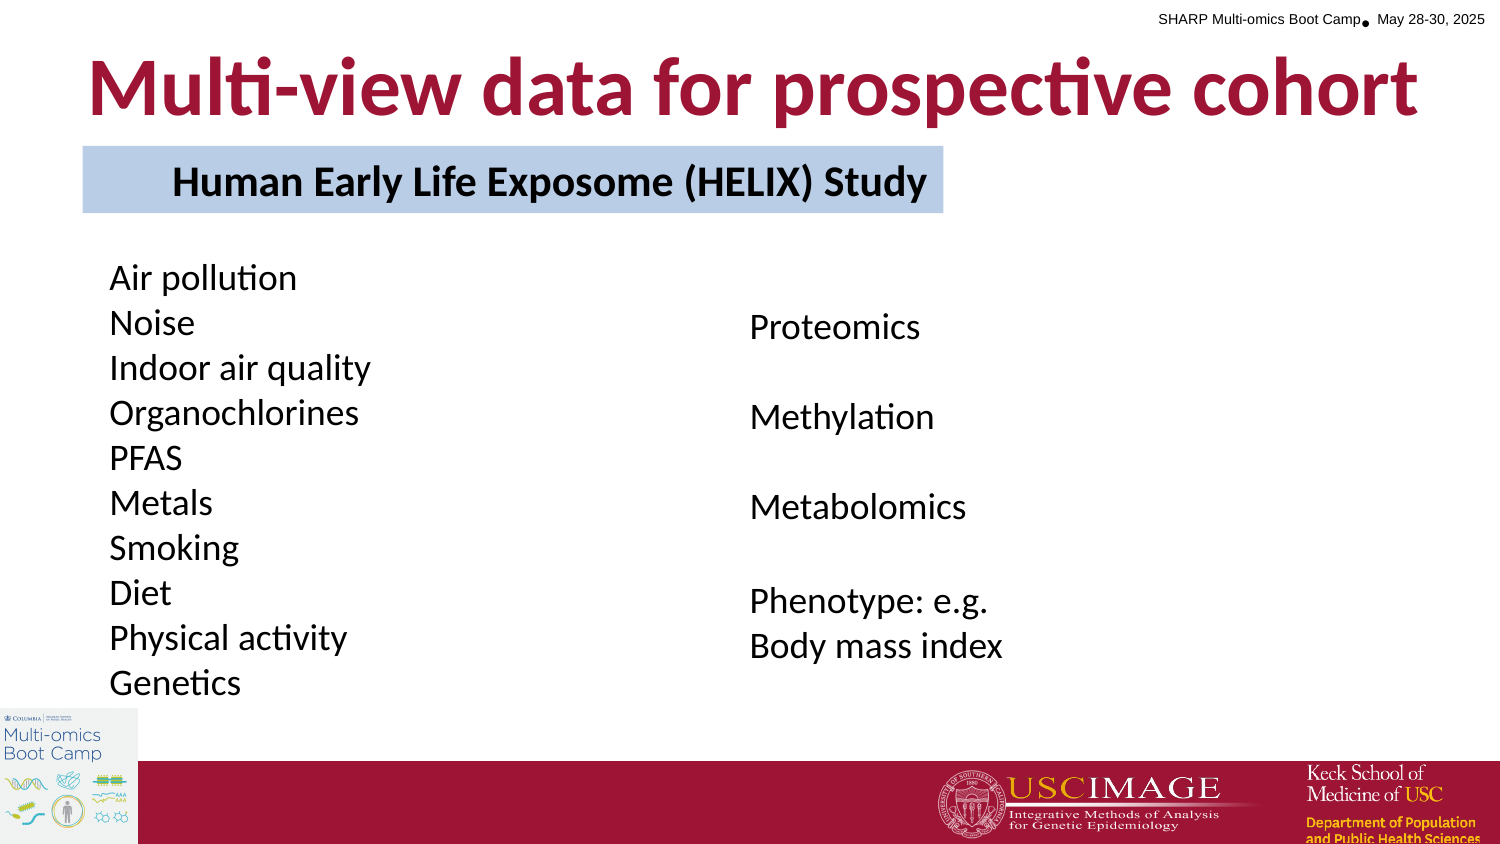

# Multi-view data for prospective cohort
Human Early Life Exposome (HELIX) Study
Air pollution
Noise
Indoor air quality
Organochlorines
PFAS
Metals
Smoking
Diet
Physical activity
Genetics
Proteomics

Methylation

Metabolomics
Phenotype: e.g. Body mass index
12